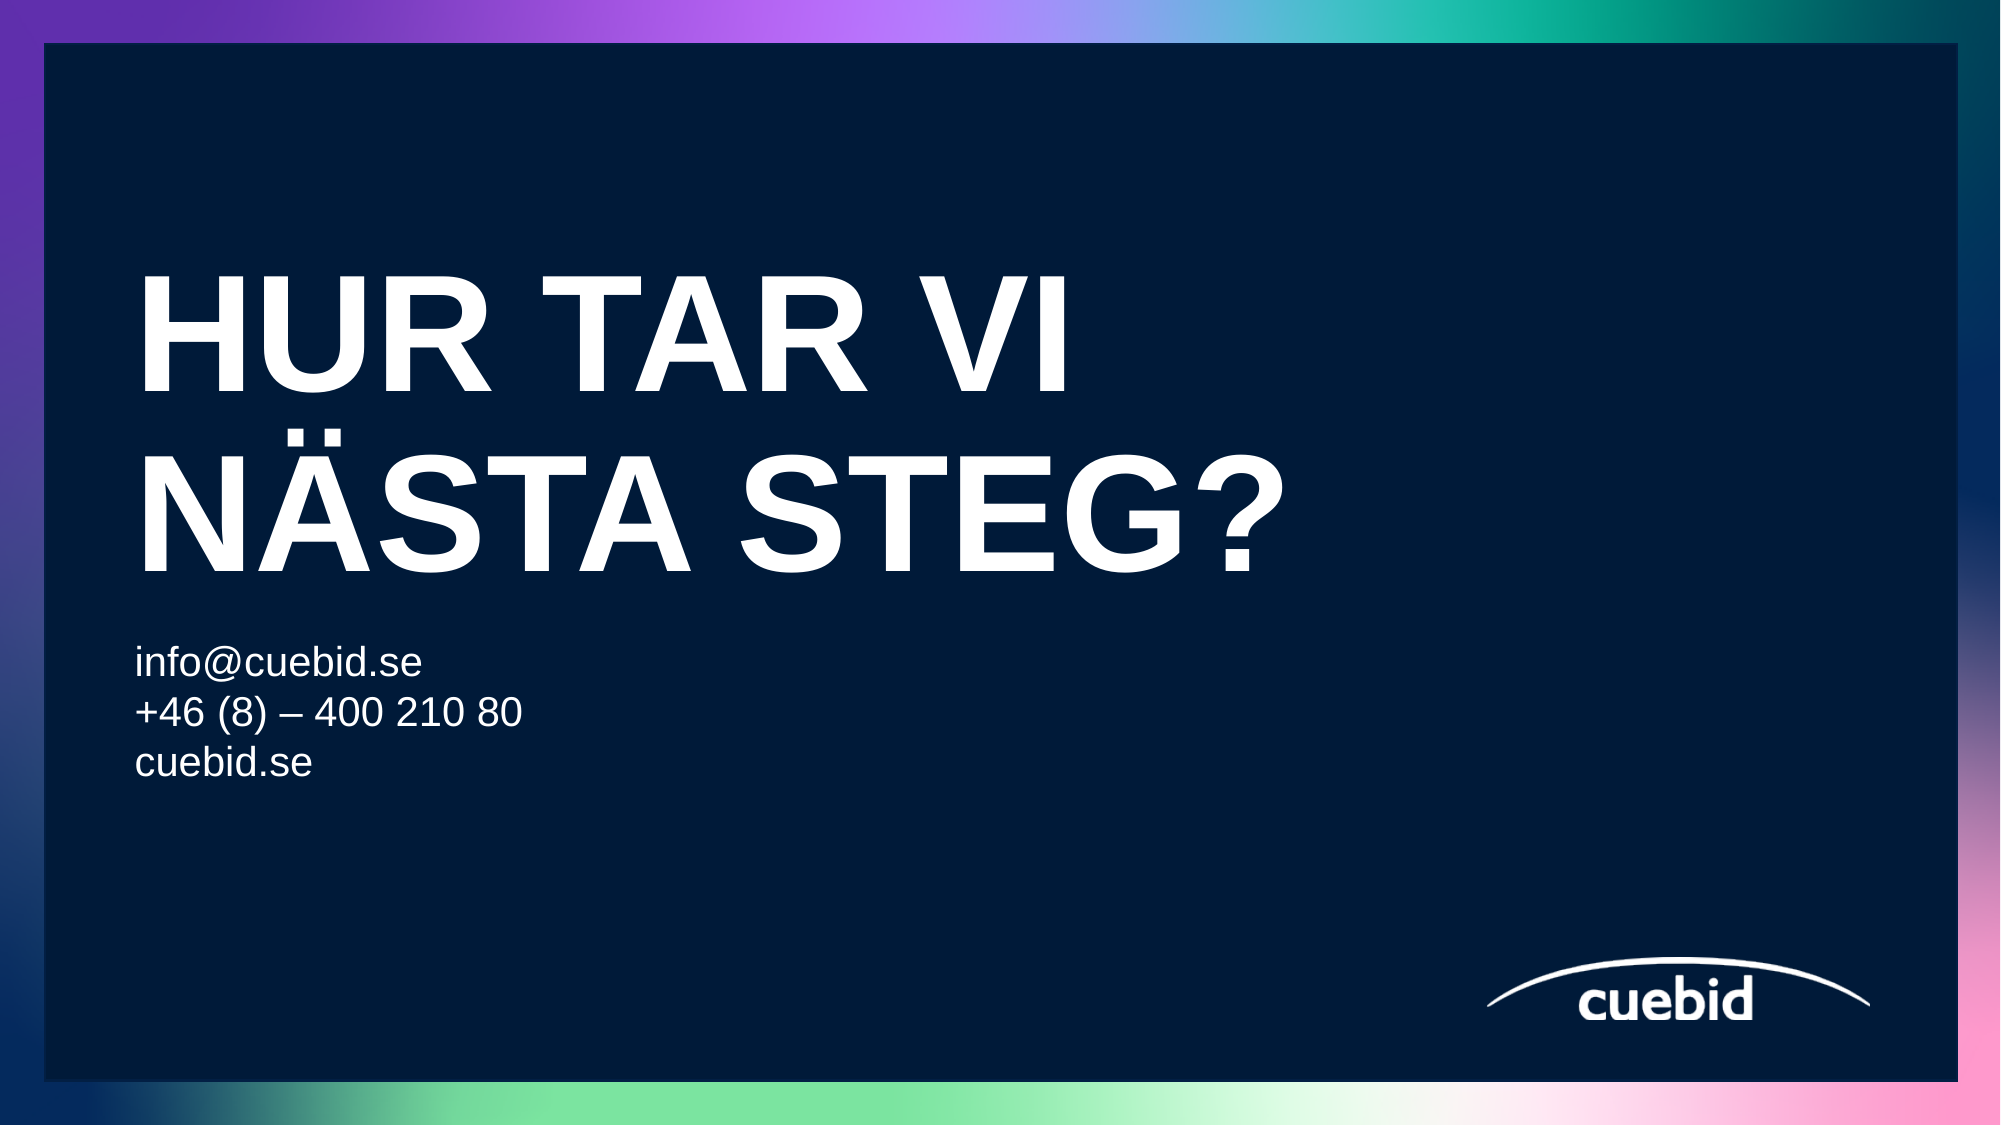

# Hur tar vi nästa steg?
info@cuebid.se
+46 (8) – 400 210 80
cuebid.se